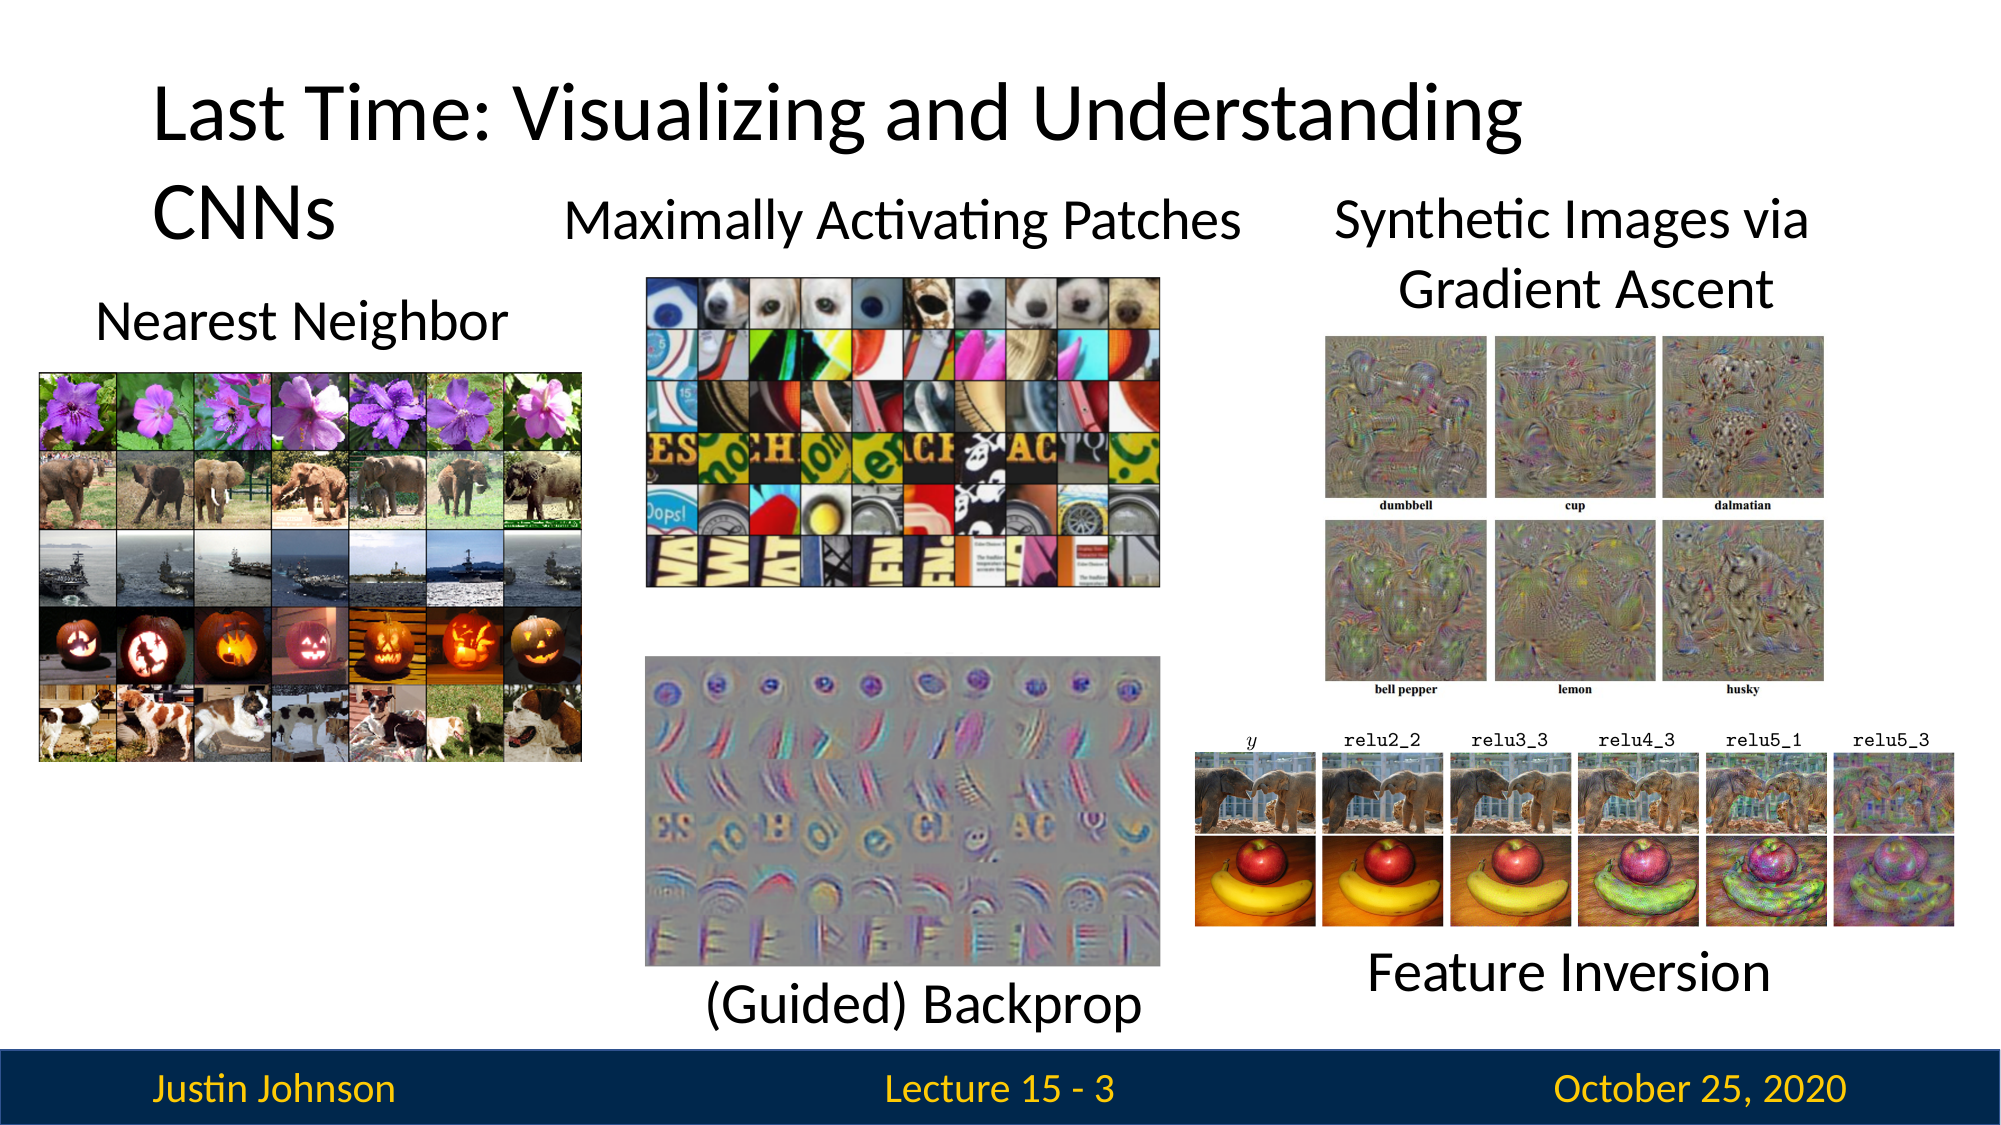

# Last Time: Visualizing and Understanding CNNs
Synthetic Images via  Gradient Ascent
Maximally Activating Patches

Nearest Neighbor

Feature Inversion
(Guided) Backprop
Justin Johnson
October 25, 2020
Lecture 15 - 3